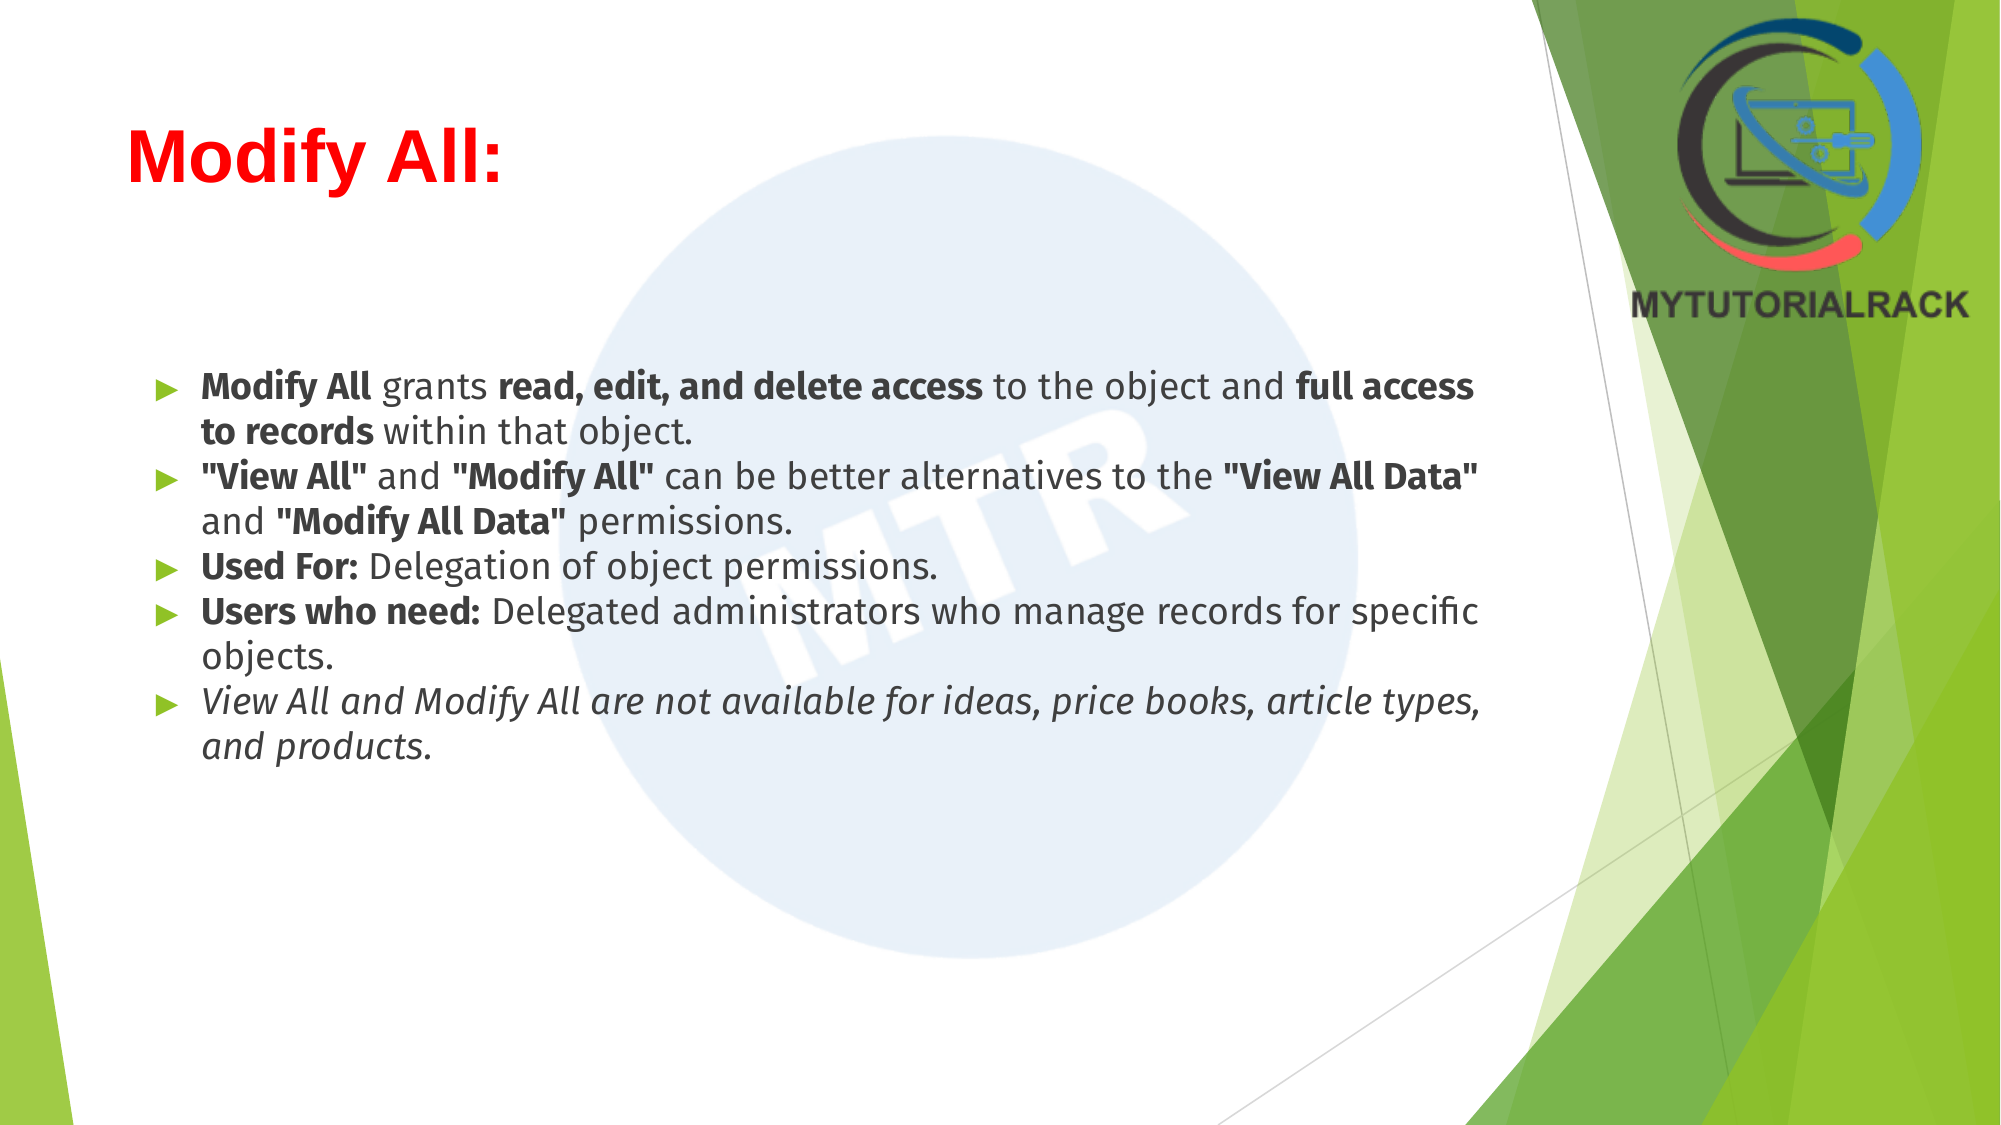

# Modify All:

Modify All grants read, edit, and delete access to the object and full access to records within that object.
"View All" and "Modify All" can be better alternatives to the "View All Data" and "Modify All Data" permissions.
Used For: Delegation of object permissions.
Users who need: Delegated administrators who manage records for specific objects.
View All and Modify All are not available for ideas, price books, article types, and products.